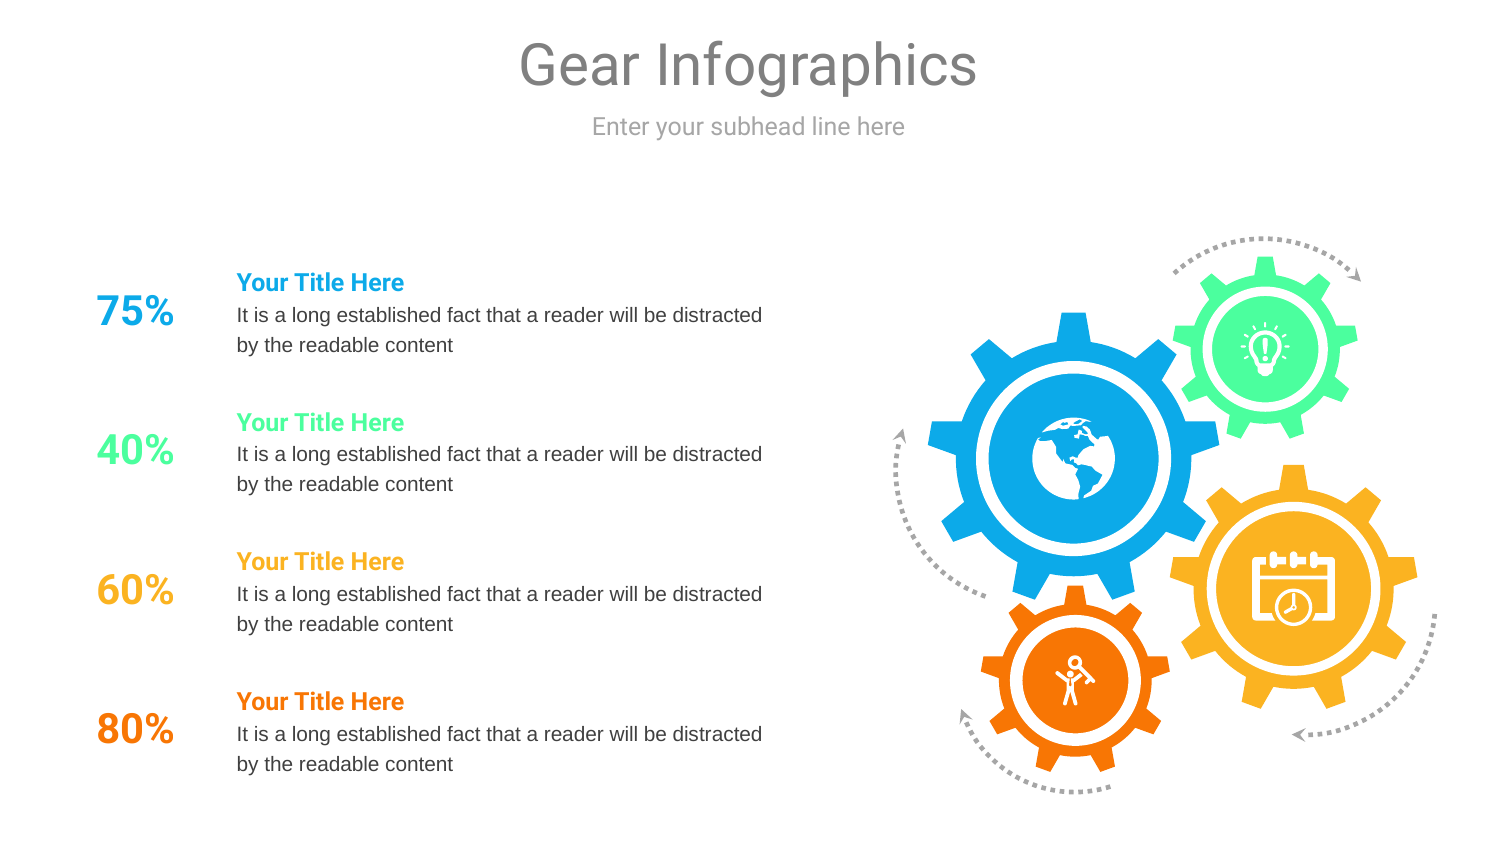

# Gear Infographics
Enter your subhead line here

Your Title Here
It is a long established fact that a reader will be distracted by the readable content

75%

Your Title Here
It is a long established fact that a reader will be distracted by the readable content
40%

Your Title Here
It is a long established fact that a reader will be distracted by the readable content

60%

Your Title Here
It is a long established fact that a reader will be distracted by the readable content
80%